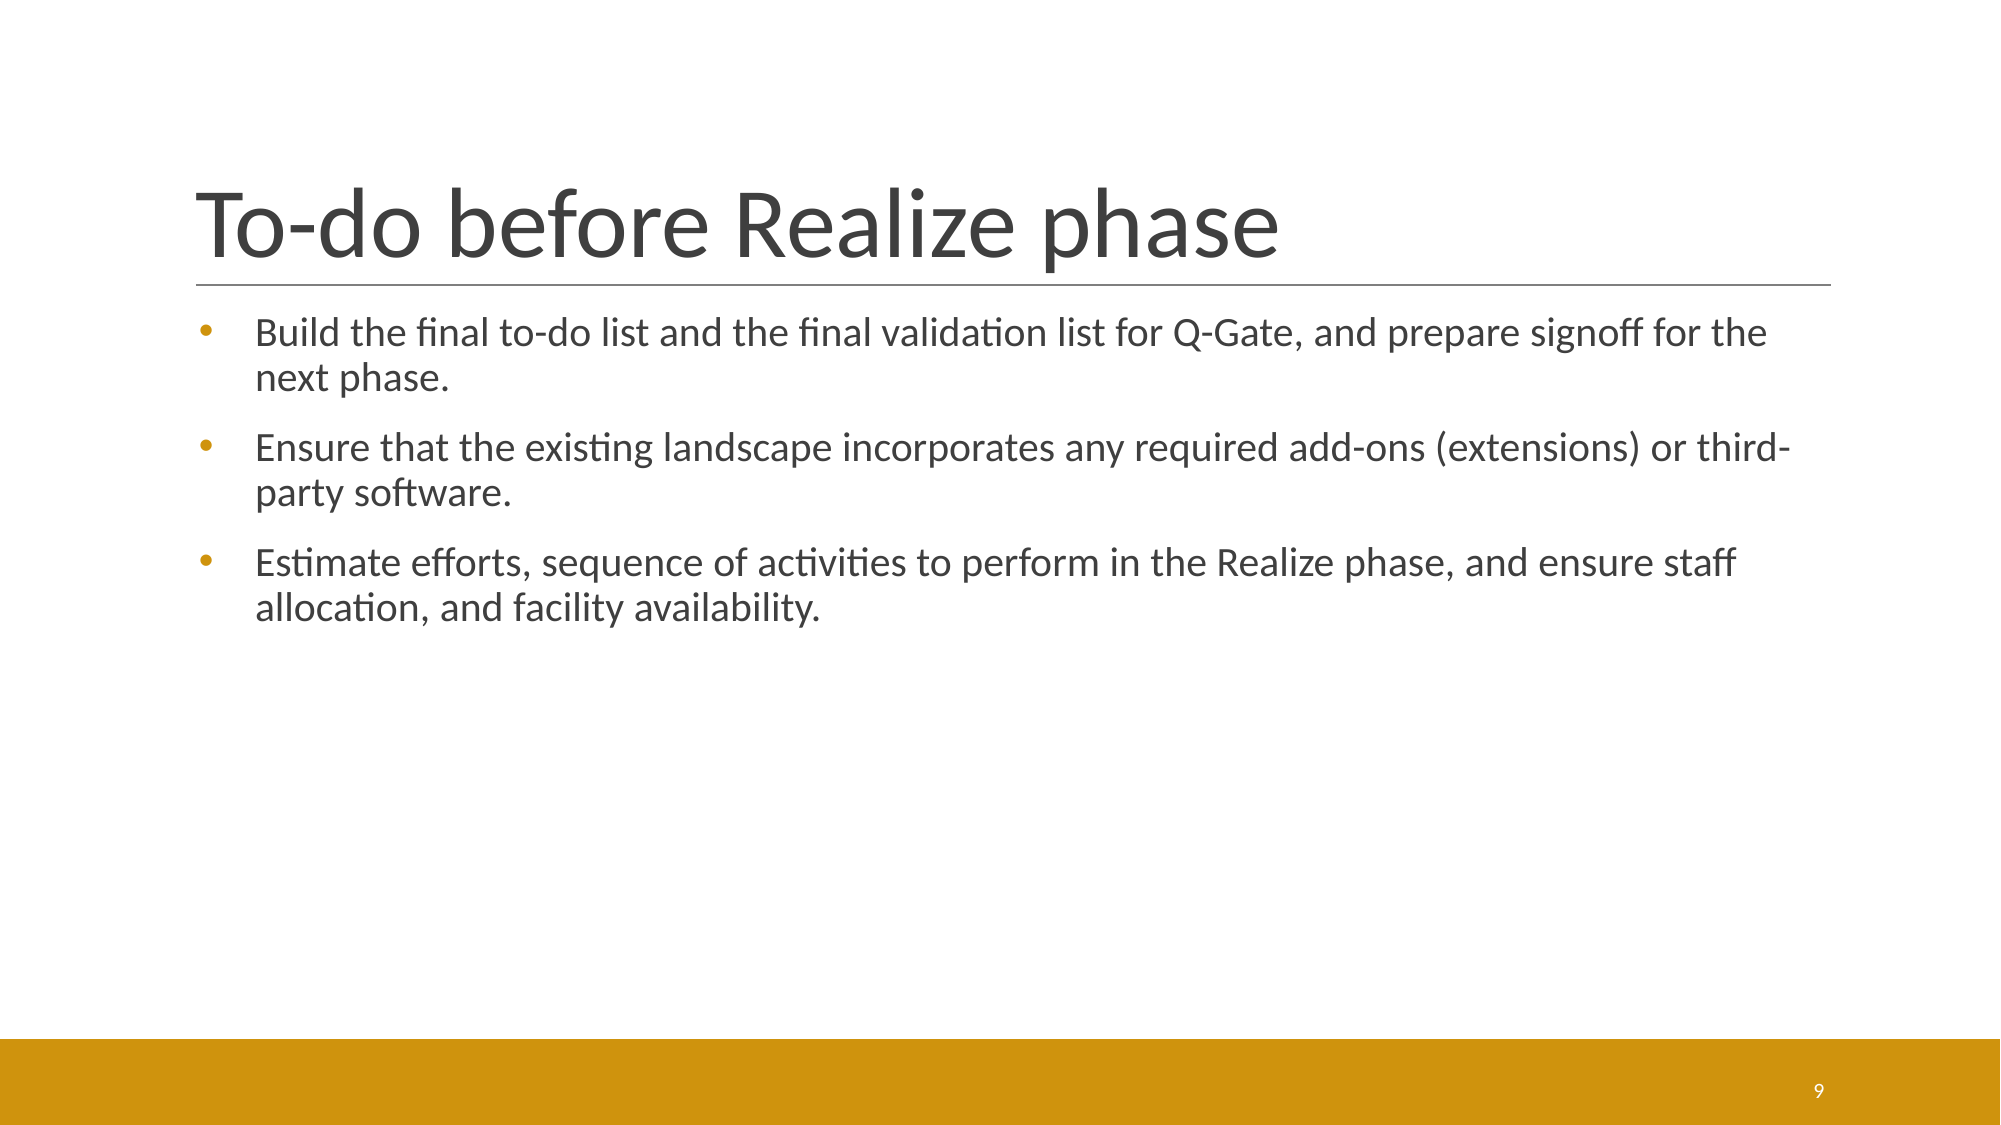

# To-do before Realize phase
Build the final to-do list and the final validation list for Q-Gate, and prepare signoff for the next phase.
Ensure that the existing landscape incorporates any required add-ons (extensions) or third-party software.
Estimate efforts, sequence of activities to perform in the Realize phase, and ensure staff allocation, and facility availability.

9